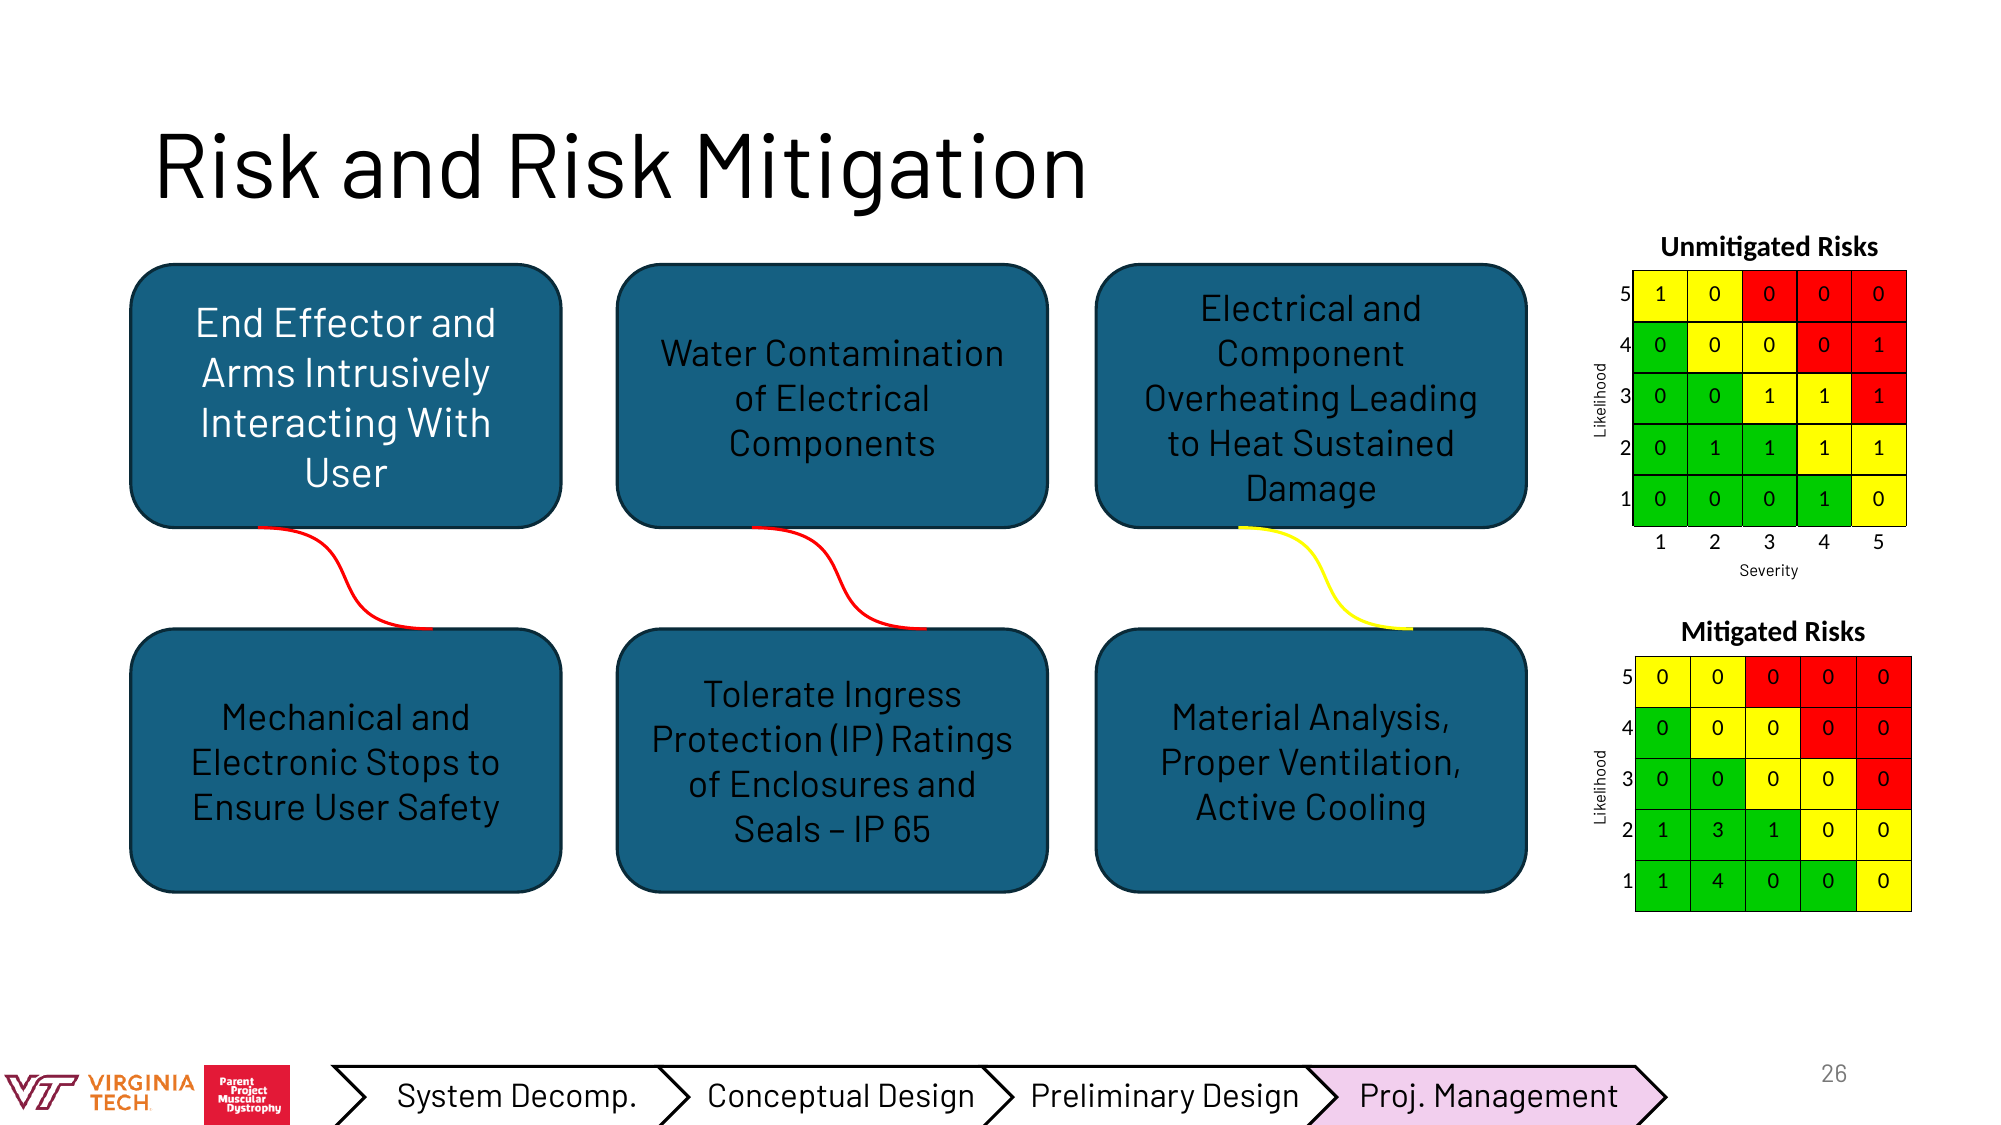

# Risk and Risk Mitigation
|  | Unmitigated Risks |  |  |  |  |
| --- | --- | --- | --- | --- | --- |
| 5 | 1 | 0 | 0 | 0 | 0 |
| 4 | 0 | 0 | 0 | 0 | 1 |
| 3 | 0 | 0 | 1 | 1 | 1 |
| 2 | 0 | 1 | 1 | 1 | 1 |
| 1 | 0 | 0 | 0 | 1 | 0 |
|  | 1 | 2 | 3 | 4 | 5 |
Electrical and Component Overheating Leading to Heat Sustained Damage
Water Contamination of Electrical Components
End Effector and Arms Intrusively Interacting With User
Likelihood
Severity
|  | Mitigated Risks |  |  |  |  |
| --- | --- | --- | --- | --- | --- |
| 5 | 0 | 0 | 0 | 0 | 0 |
| 4 | 0 | 0 | 0 | 0 | 0 |
| 3 | 0 | 0 | 0 | 0 | 0 |
| 2 | 1 | 3 | 1 | 0 | 0 |
| 1 | 1 | 4 | 0 | 0 | 0 |
Material Analysis, Proper Ventilation, Active Cooling
Tolerate Ingress Protection (IP) Ratings of Enclosures and Seals – IP 65
Mechanical and Electronic Stops to Ensure User Safety
Likelihood
System Decomp.
Conceptual Design
Preliminary Design
Proj. Management
26